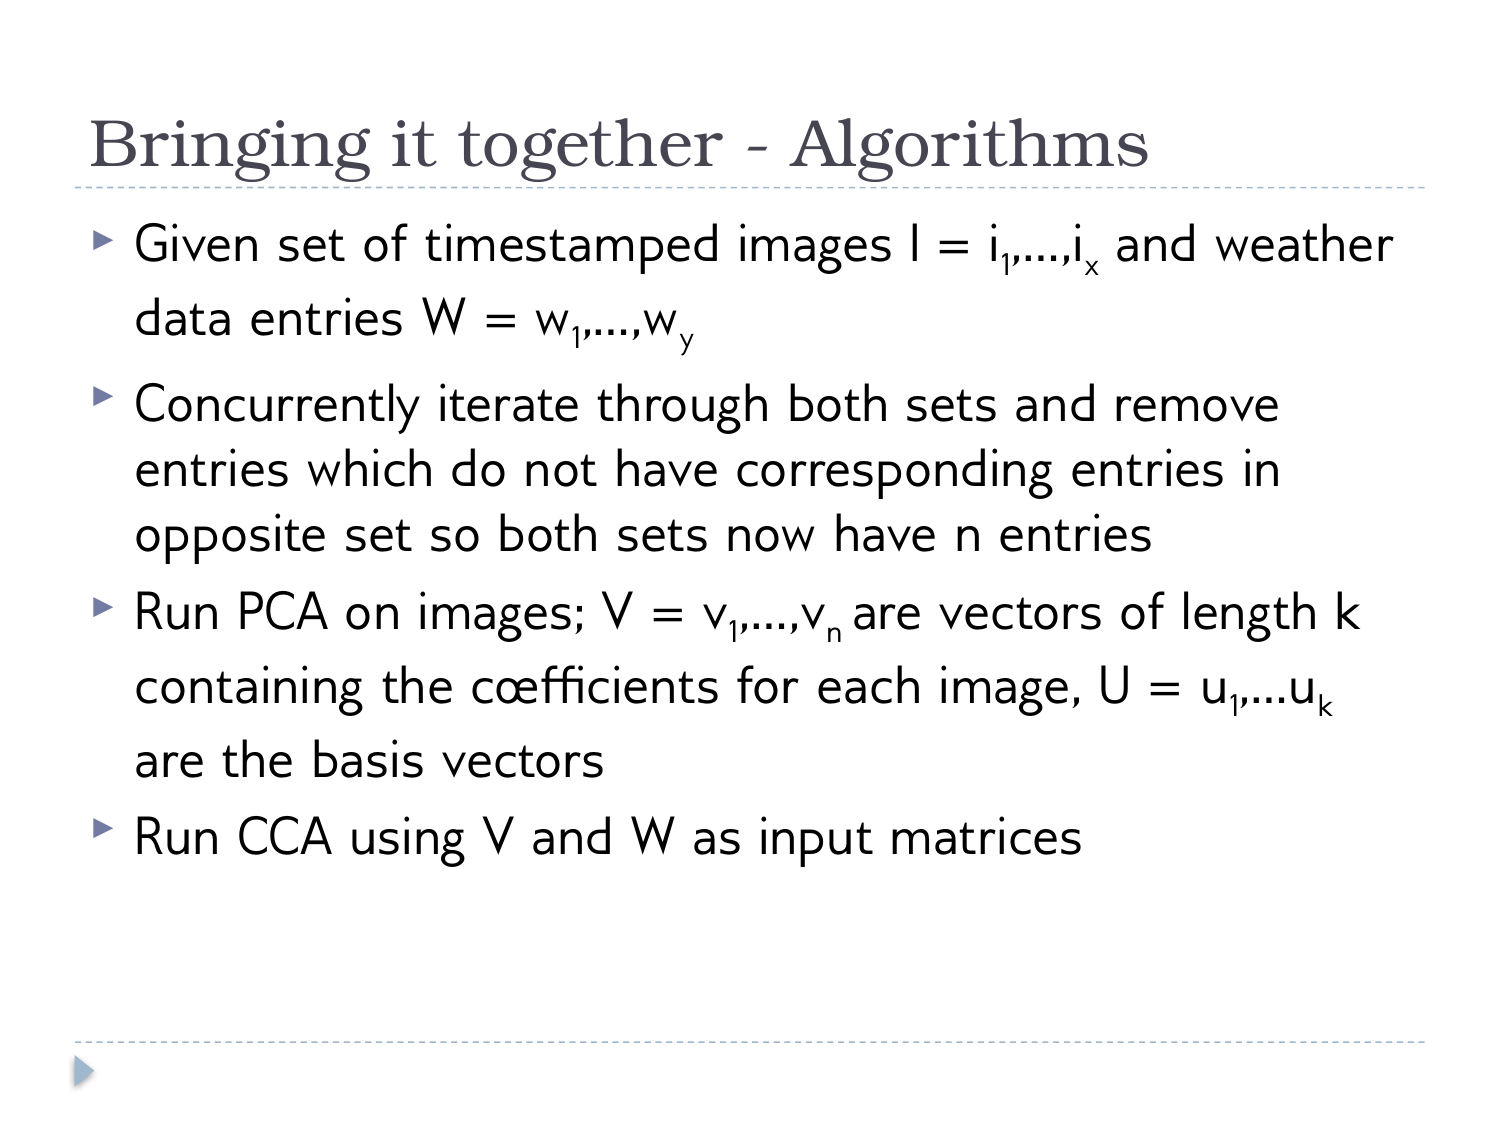

# Bringing it together - Algorithms
Given set of timestamped images I = i1,…,ix and weather data entries W = w1,…,wy
Concurrently iterate through both sets and remove entries which do not have corresponding entries in opposite set so both sets now have n entries
Run PCA on images; V = v1,…,vn are vectors of length k containing the coefficients for each image, U = u1,…uk are the basis vectors
Run CCA using V and W as input matrices